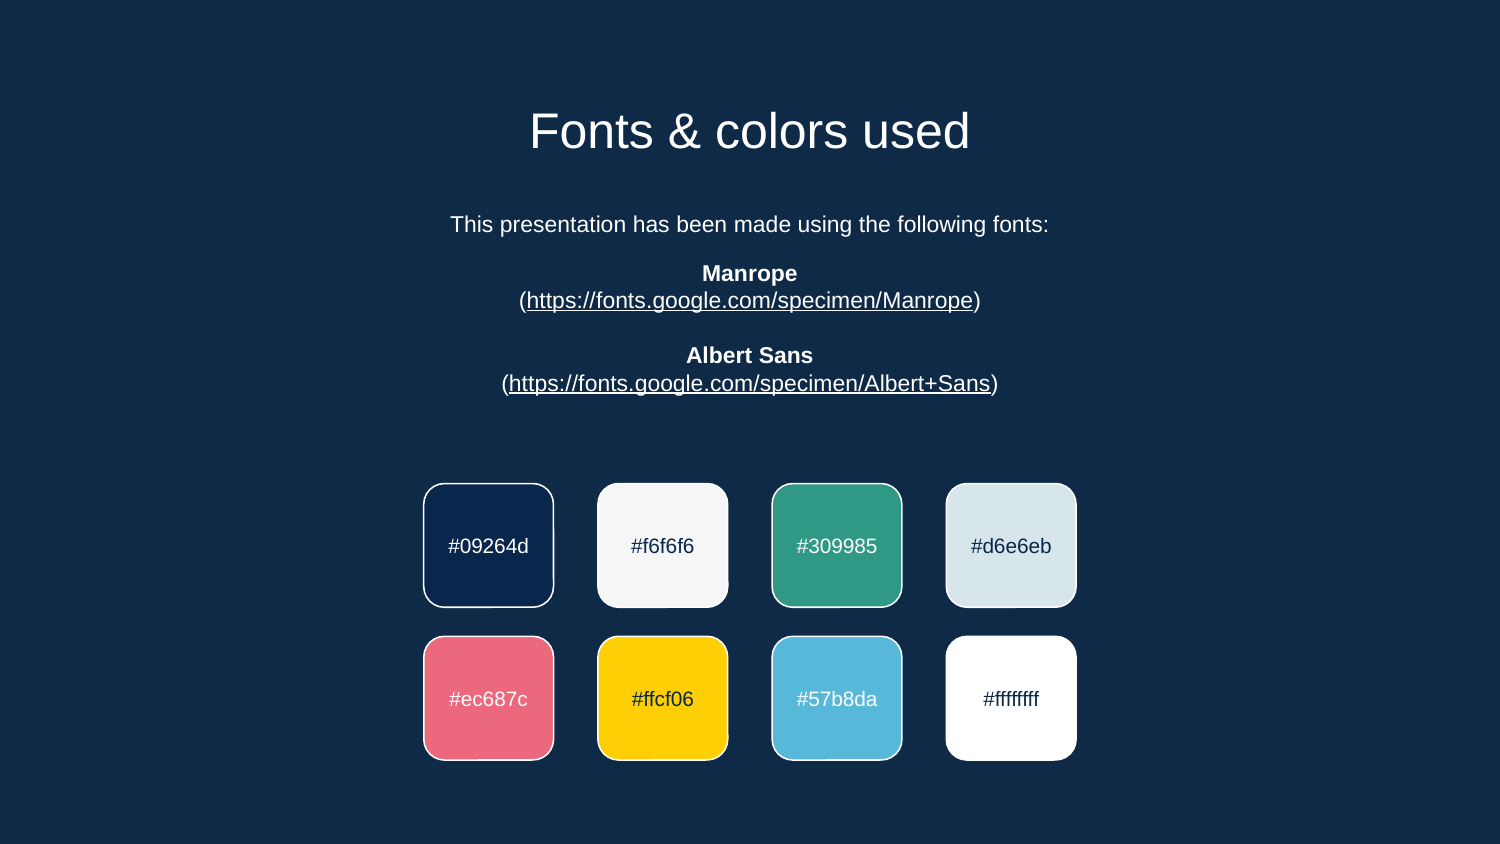

# Fonts & colors used
This presentation has been made using the following fonts:
Manrope
(https://fonts.google.com/specimen/Manrope)

Albert Sans
(https://fonts.google.com/specimen/Albert+Sans)

#09264d
#f6f6f6
#309985
#d6e6eb

#ec687c
#ffcf06
#57b8da
#ffffffff